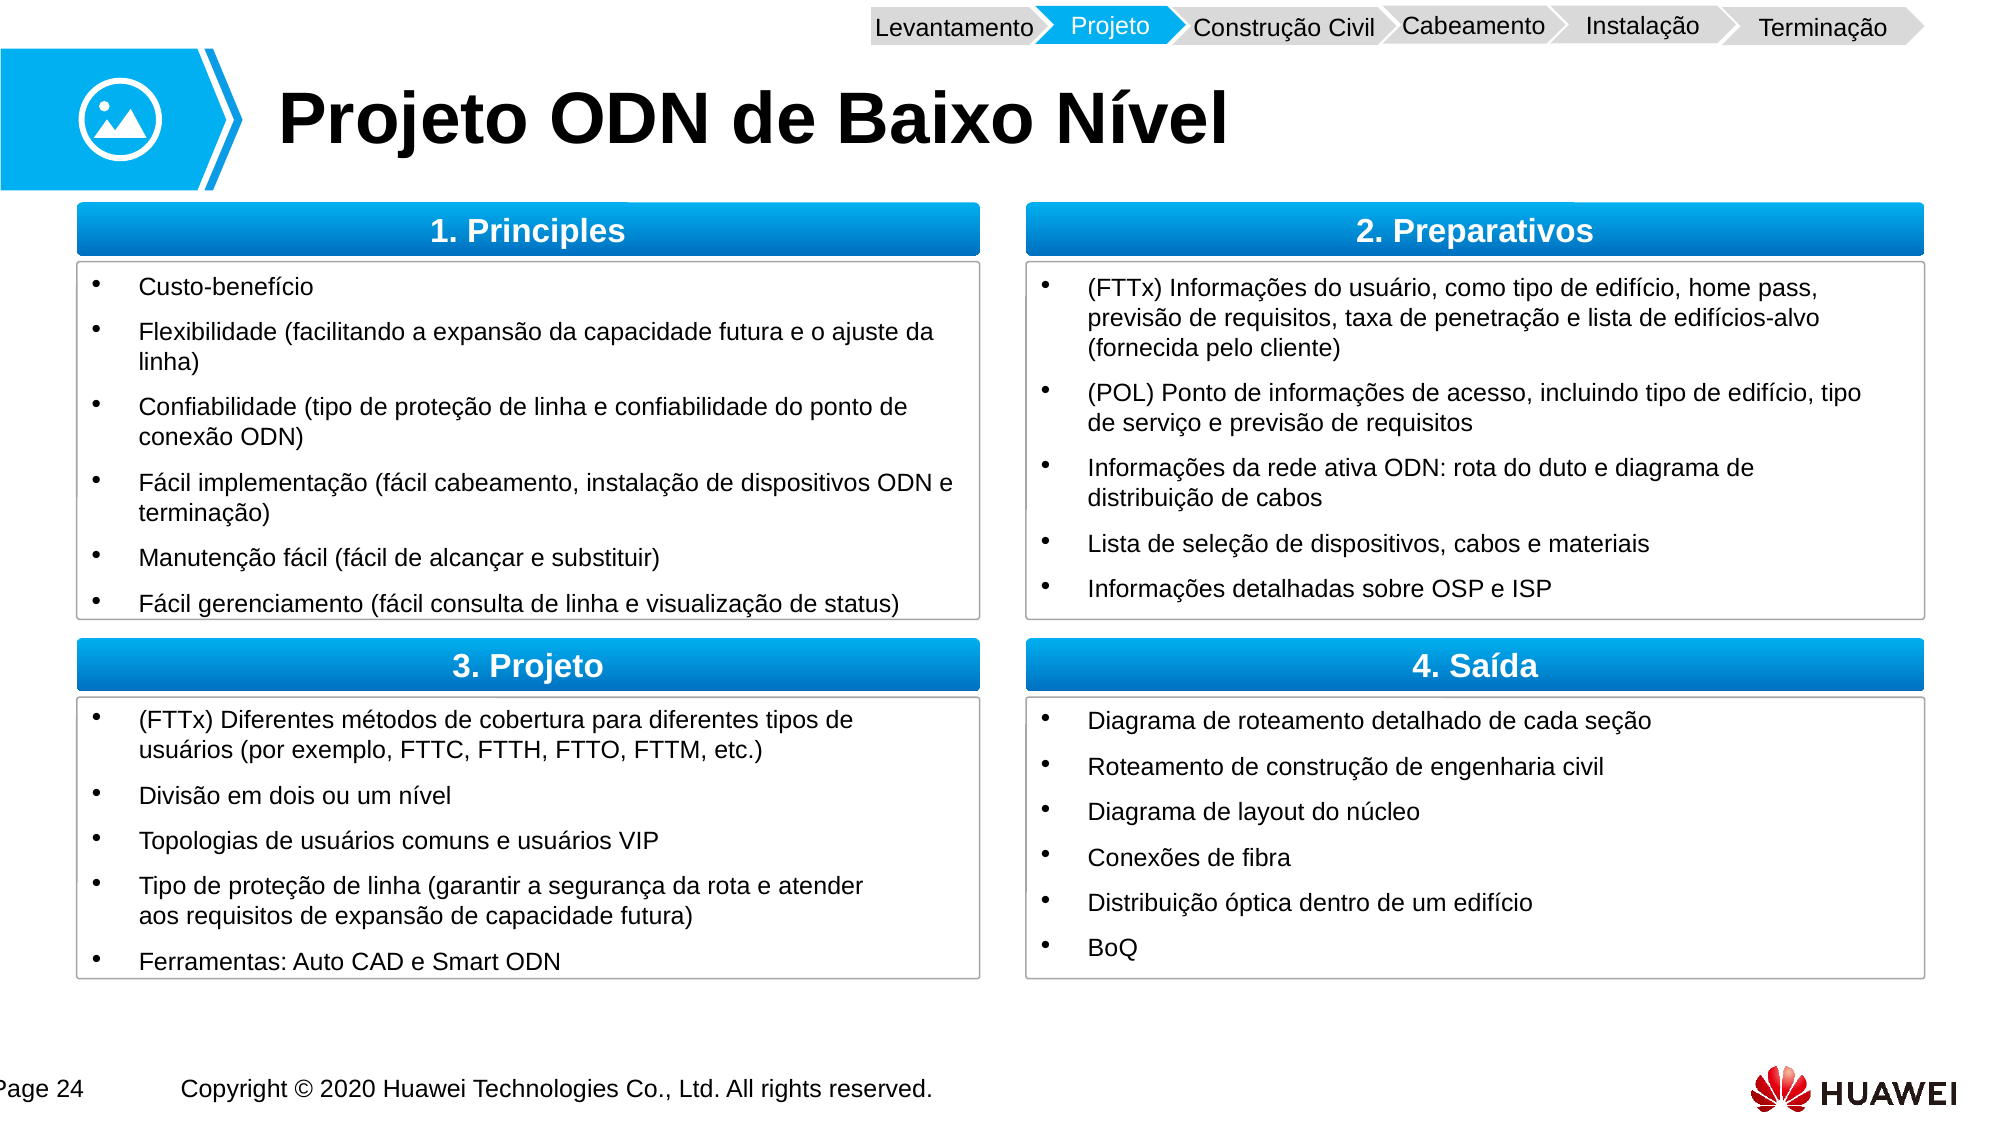

Cabeamento
Instalação
Projeto
Levantamento
Terminação
Construção Civil
# Projeto ODN de Baixo Nível
1. Principles
2. Preparativos

Custo-benefício
Flexibilidade (facilitando a expansão da capacidade futura e o ajuste da linha)
Confiabilidade (tipo de proteção de linha e confiabilidade do ponto de conexão ODN)
Fácil implementação (fácil cabeamento, instalação de dispositivos ODN e terminação)
Manutenção fácil (fácil de alcançar e substituir)
Fácil gerenciamento (fácil consulta de linha e visualização de status)
(FTTx) Informações do usuário, como tipo de edifício, home pass, previsão de requisitos, taxa de penetração e lista de edifícios-alvo (fornecida pelo cliente)
(POL) Ponto de informações de acesso, incluindo tipo de edifício, tipo de serviço e previsão de requisitos
Informações da rede ativa ODN: rota do duto e diagrama de distribuição de cabos
Lista de seleção de dispositivos, cabos e materiais
Informações detalhadas sobre OSP e ISP
3. Projeto
4. Saída
(FTTx) Diferentes métodos de cobertura para diferentes tipos de usuários (por exemplo, FTTC, FTTH, FTTO, FTTM, etc.)
Divisão em dois ou um nível
Topologias de usuários comuns e usuários VIP
Tipo de proteção de linha (garantir a segurança da rota e atender aos requisitos de expansão de capacidade futura)
Ferramentas: Auto CAD e Smart ODN

Diagrama de roteamento detalhado de cada seção
Roteamento de construção de engenharia civil
Diagrama de layout do núcleo
Conexões de fibra
Distribuição óptica dentro de um edifício
BoQ